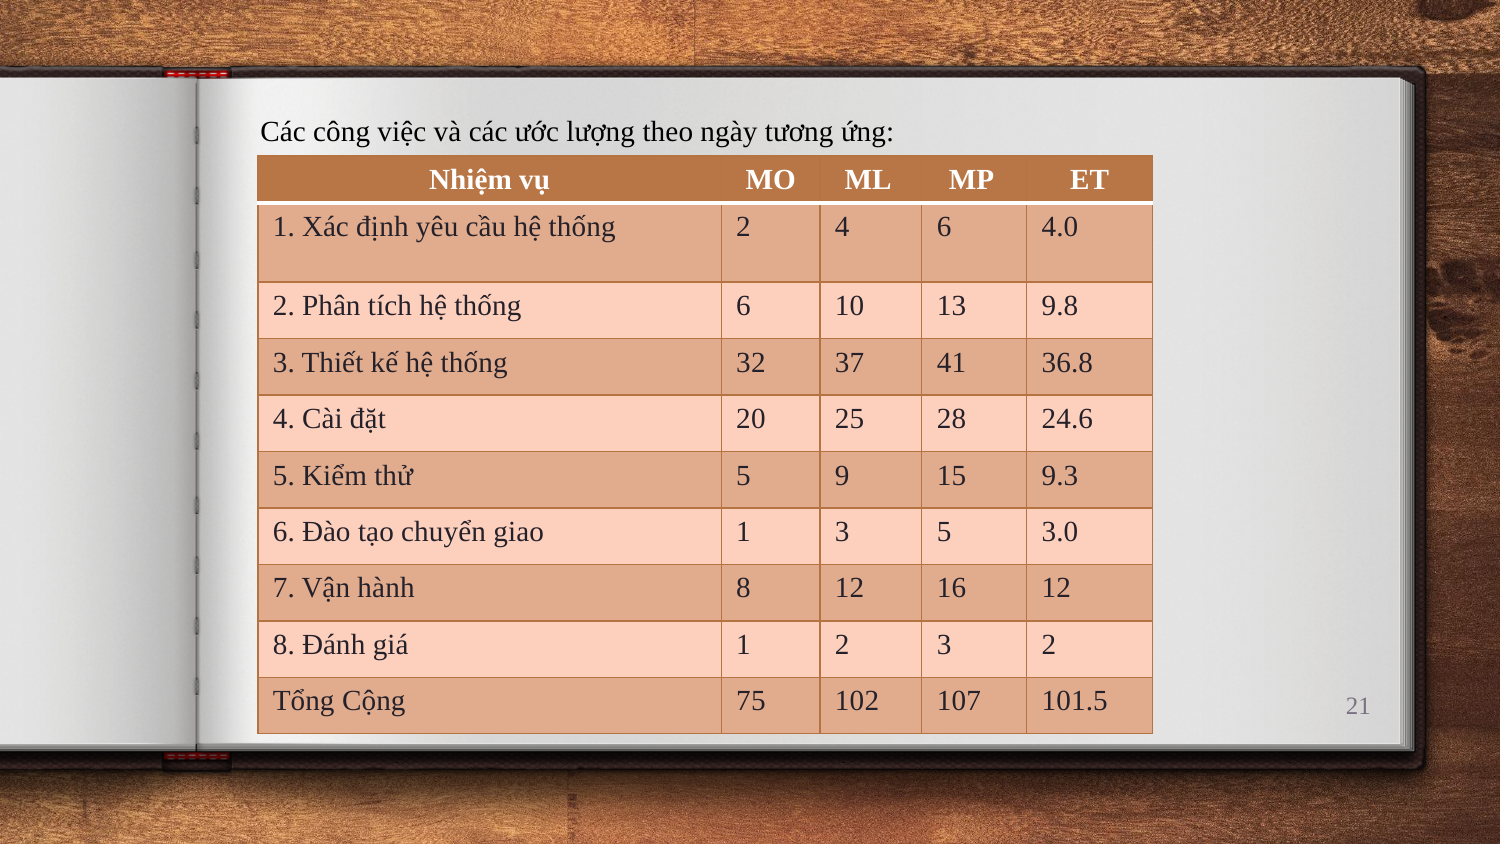

Các công việc và các ước lượng theo ngày tương ứng:
| Nhiệm vụ | MO | ML | MP | ET |
| --- | --- | --- | --- | --- |
| 1. Xác định yêu cầu hệ thống | 2 | 4 | 6 | 4.0 |
| 2. Phân tích hệ thống | 6 | 10 | 13 | 9.8 |
| 3. Thiết kế hệ thống | 32 | 37 | 41 | 36.8 |
| 4. Cài đặt | 20 | 25 | 28 | 24.6 |
| 5. Kiểm thử | 5 | 9 | 15 | 9.3 |
| 6. Đào tạo chuyển giao | 1 | 3 | 5 | 3.0 |
| 7. Vận hành | 8 | 12 | 16 | 12 |
| 8. Đánh giá | 1 | 2 | 3 | 2 |
| Tổng Cộng | 75 | 102 | 107 | 101.5 |
21